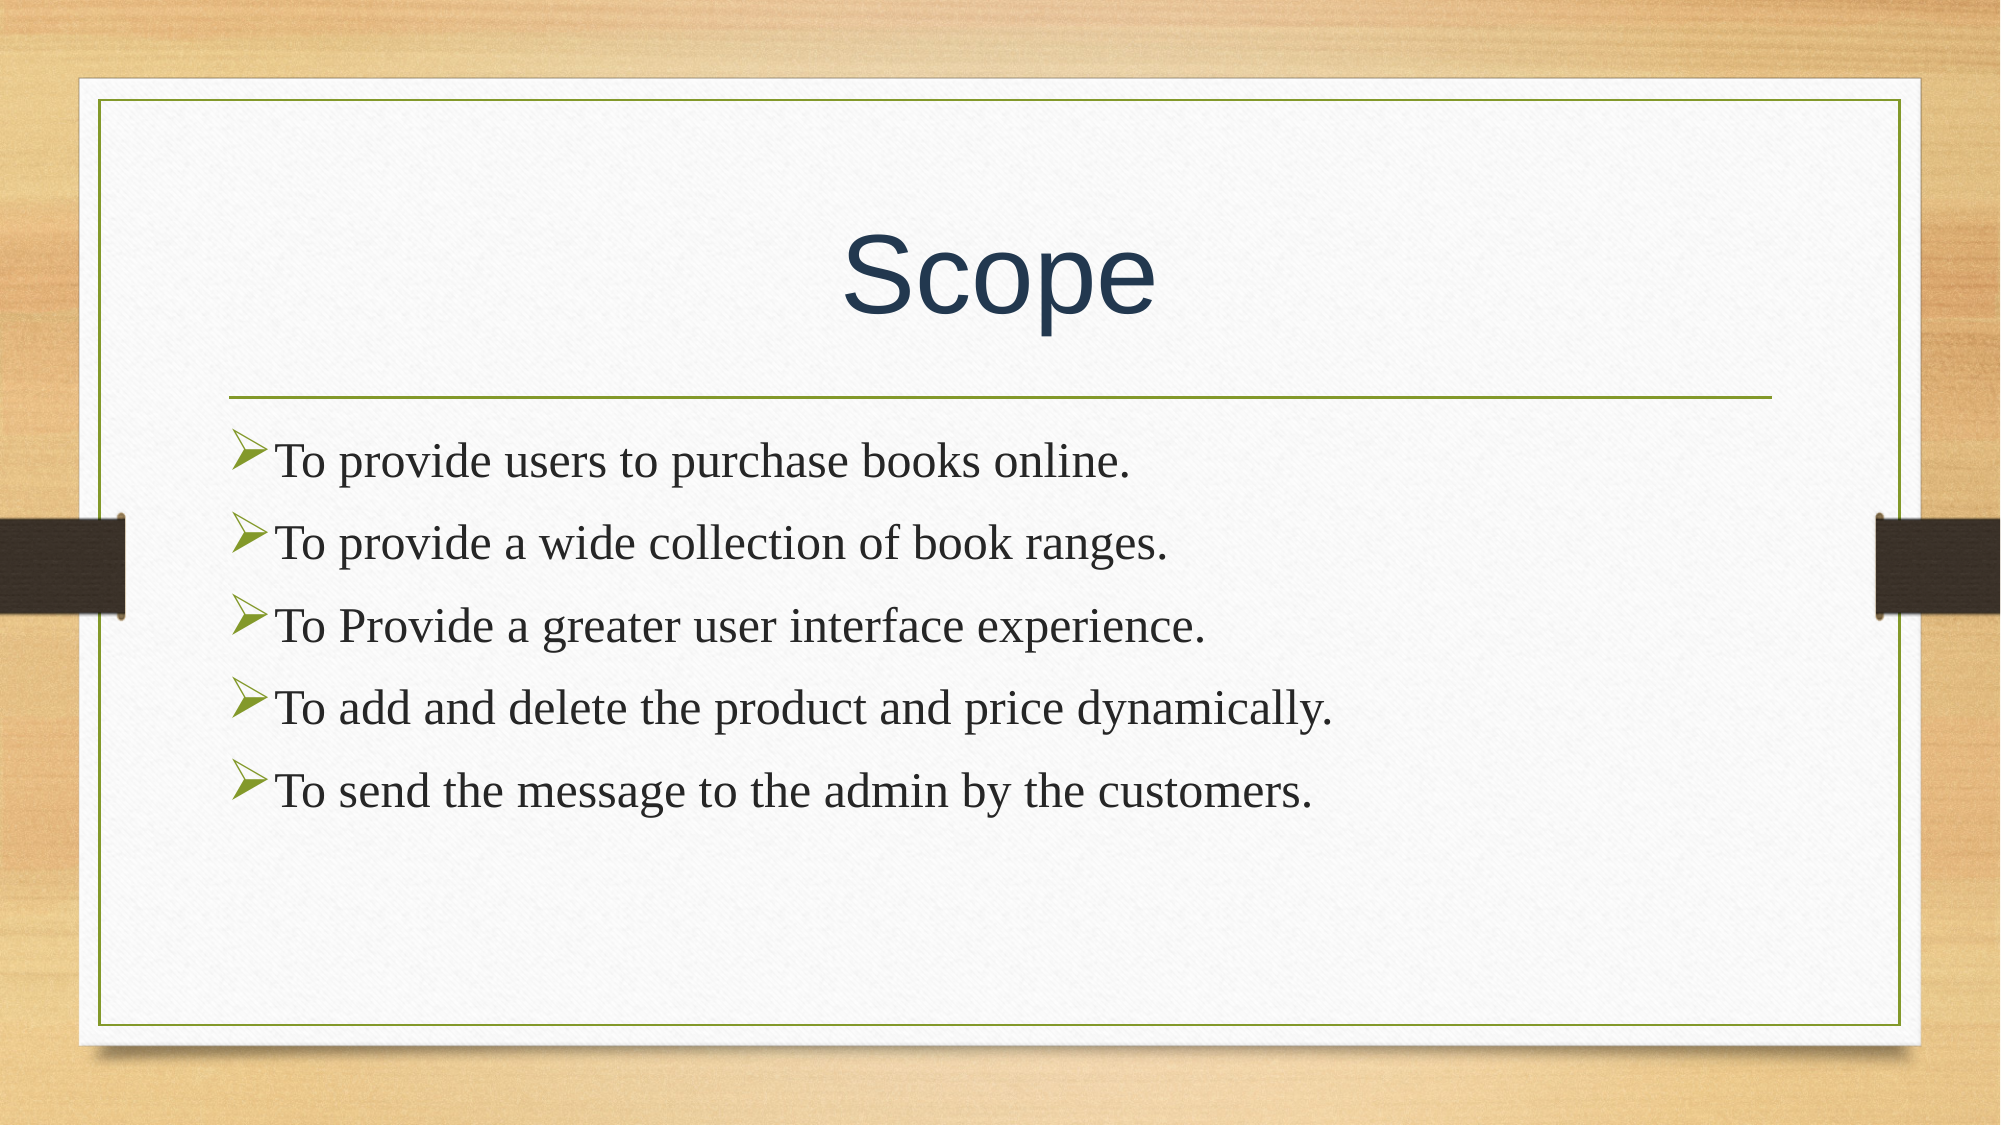

# Scope
To provide users to purchase books online.
To provide a wide collection of book ranges.
To Provide a greater user interface experience.
To add and delete the product and price dynamically.
To send the message to the admin by the customers.